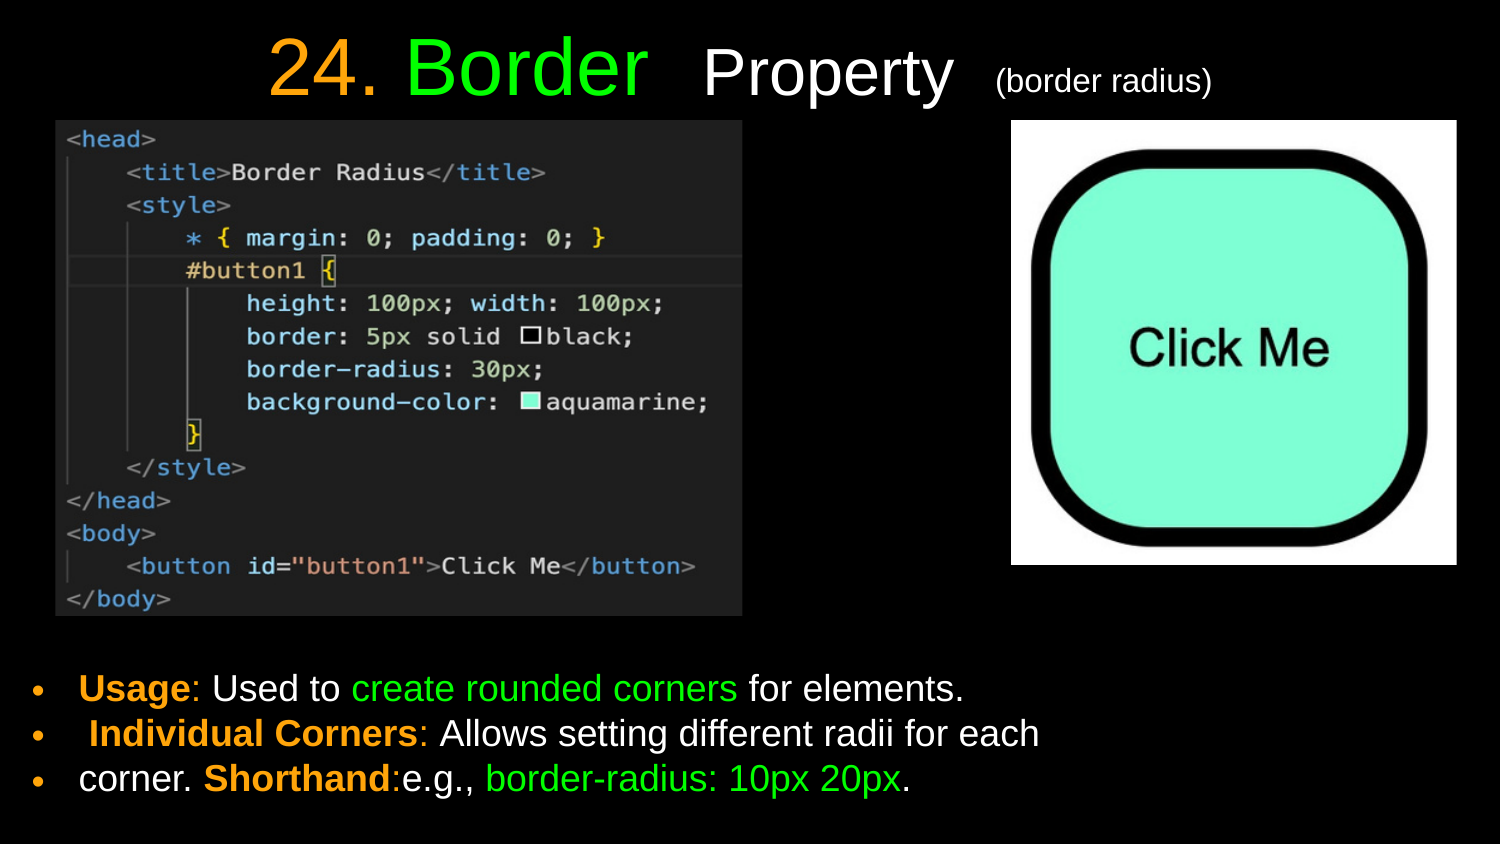

24. Border
Property
(border radius)

Usage: Used to create rounded corners for elements.
 Individual Corners: Allows setting different radii for each corner. Shorthand:e.g., border-radius: 10px 20px.
• • •